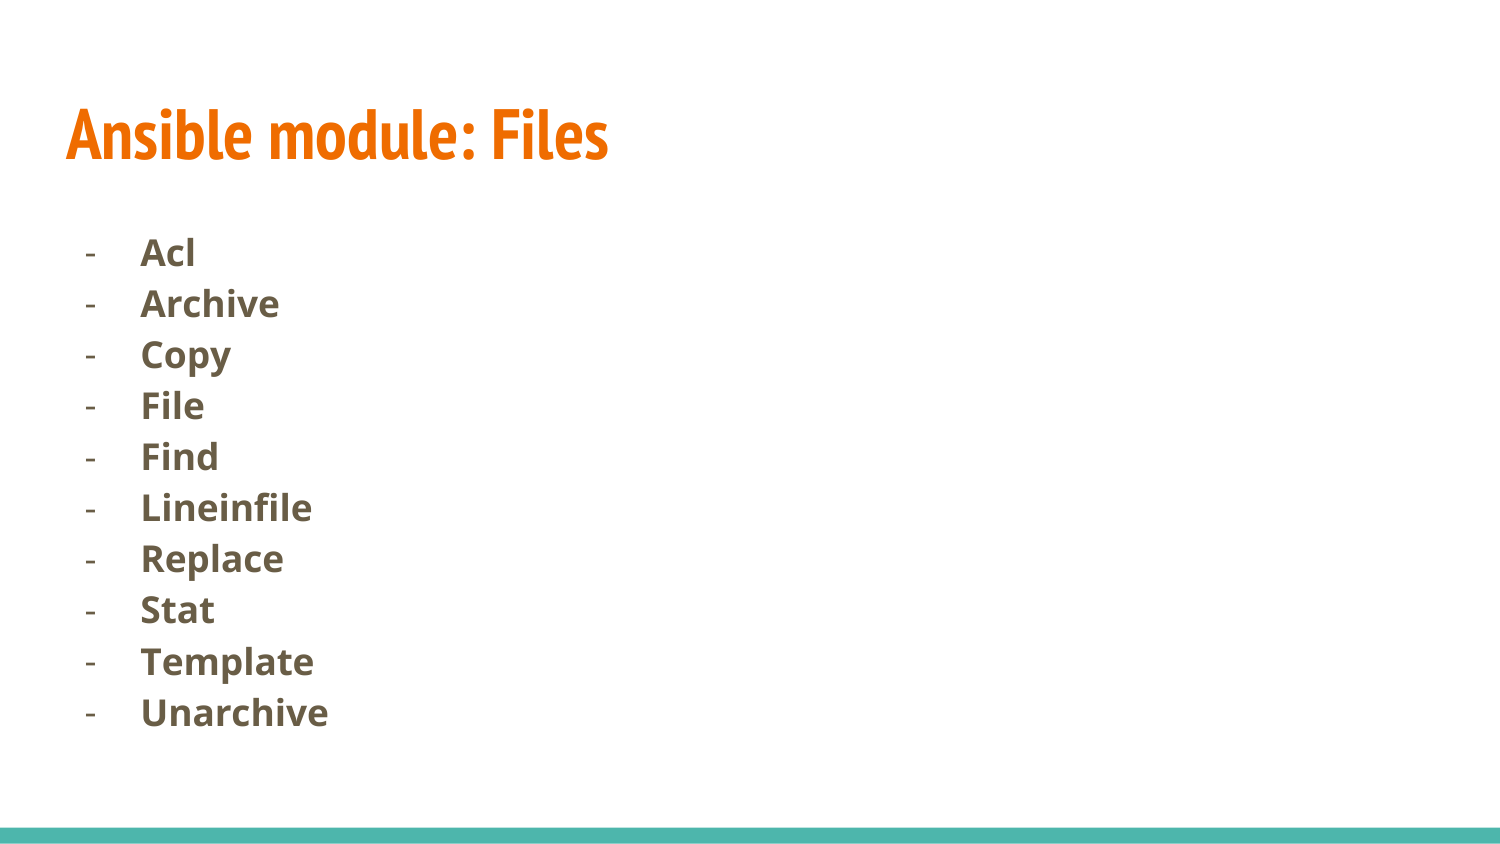

# Ansible module: Files
Acl
Archive
Copy
File
Find
Lineinfile
Replace
Stat
Template
Unarchive